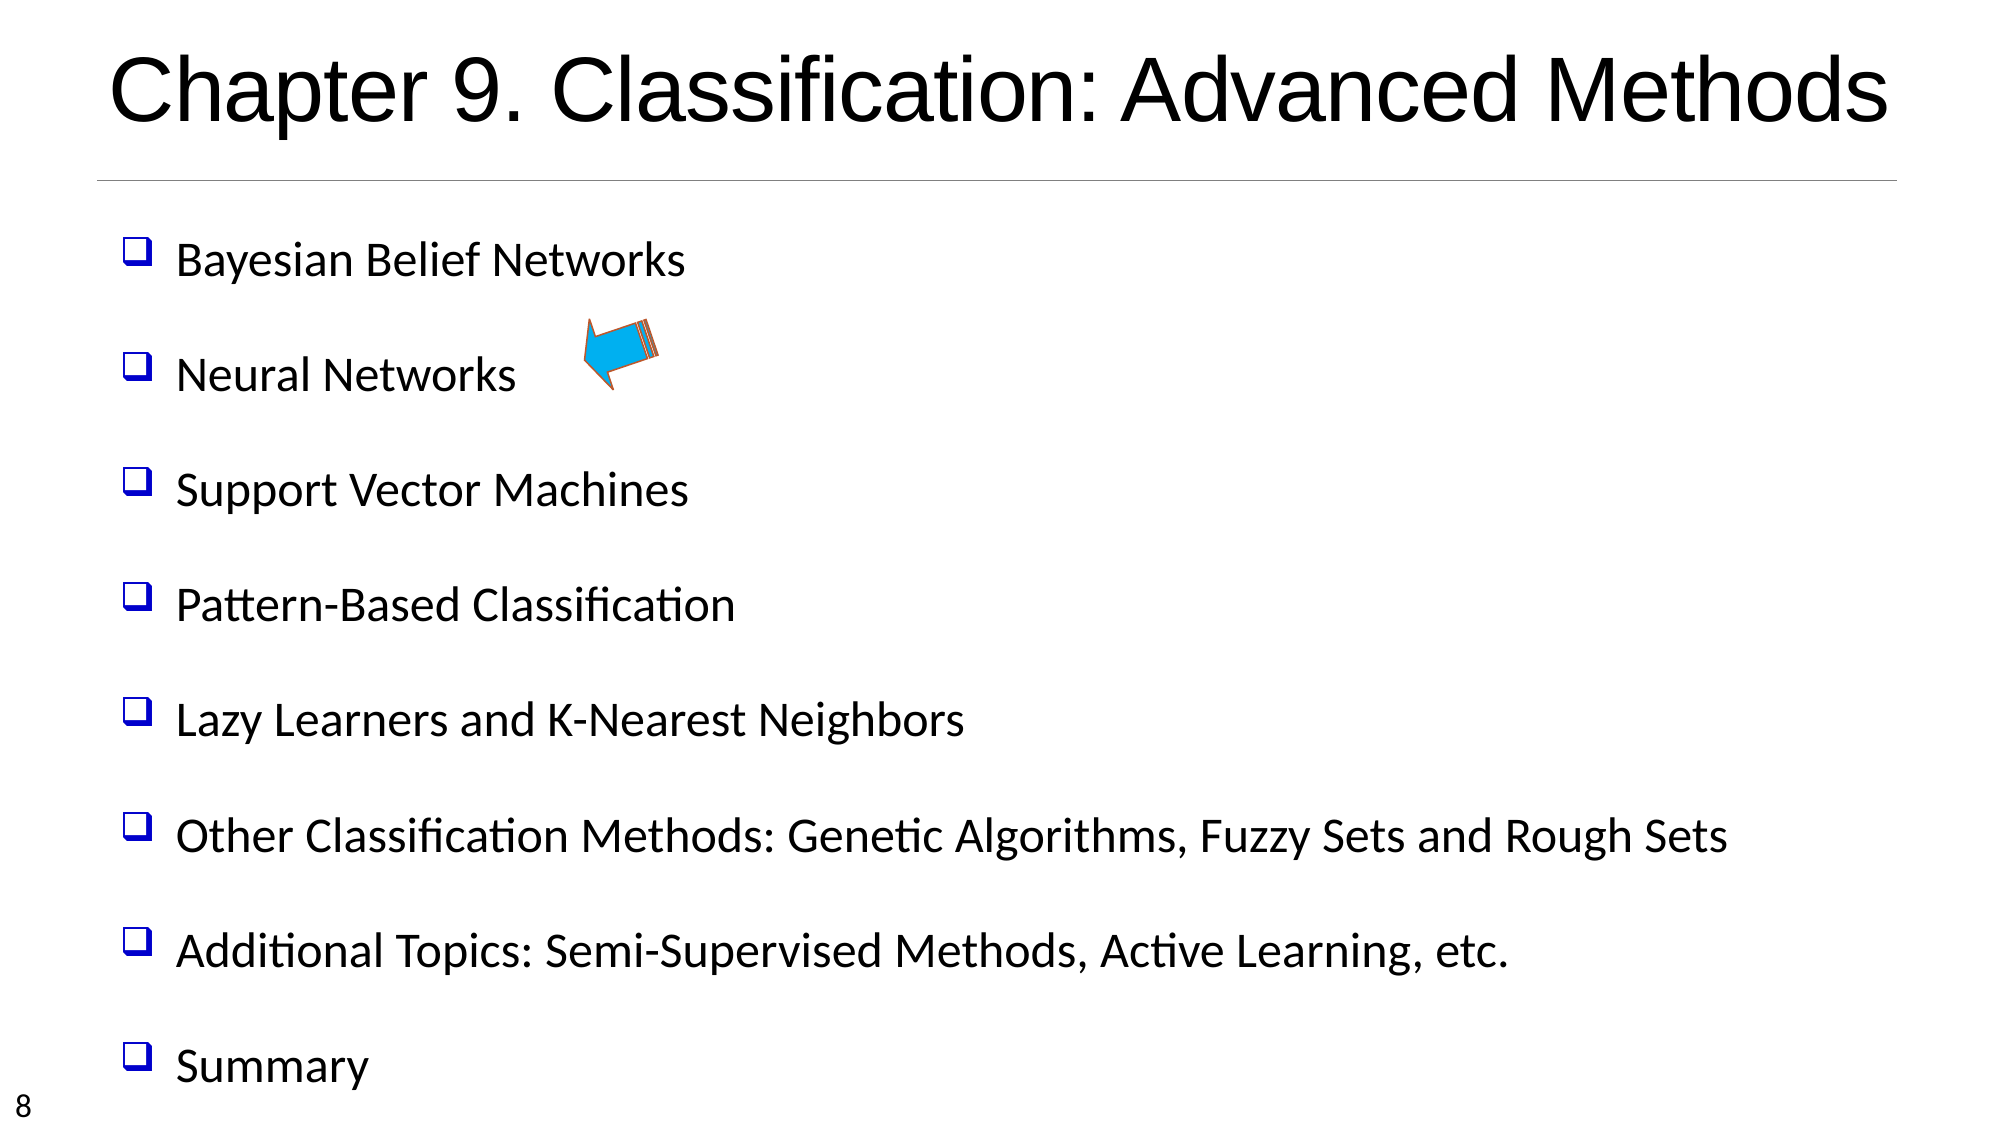

Chapter 9. Classification: Advanced Methods
Bayesian Belief Networks
Neural Networks
Support Vector Machines
Pattern-Based Classification
Lazy Learners and K-Nearest Neighbors
Other Classification Methods: Genetic Algorithms, Fuzzy Sets and Rough Sets
Additional Topics: Semi-Supervised Methods, Active Learning, etc.
Summary